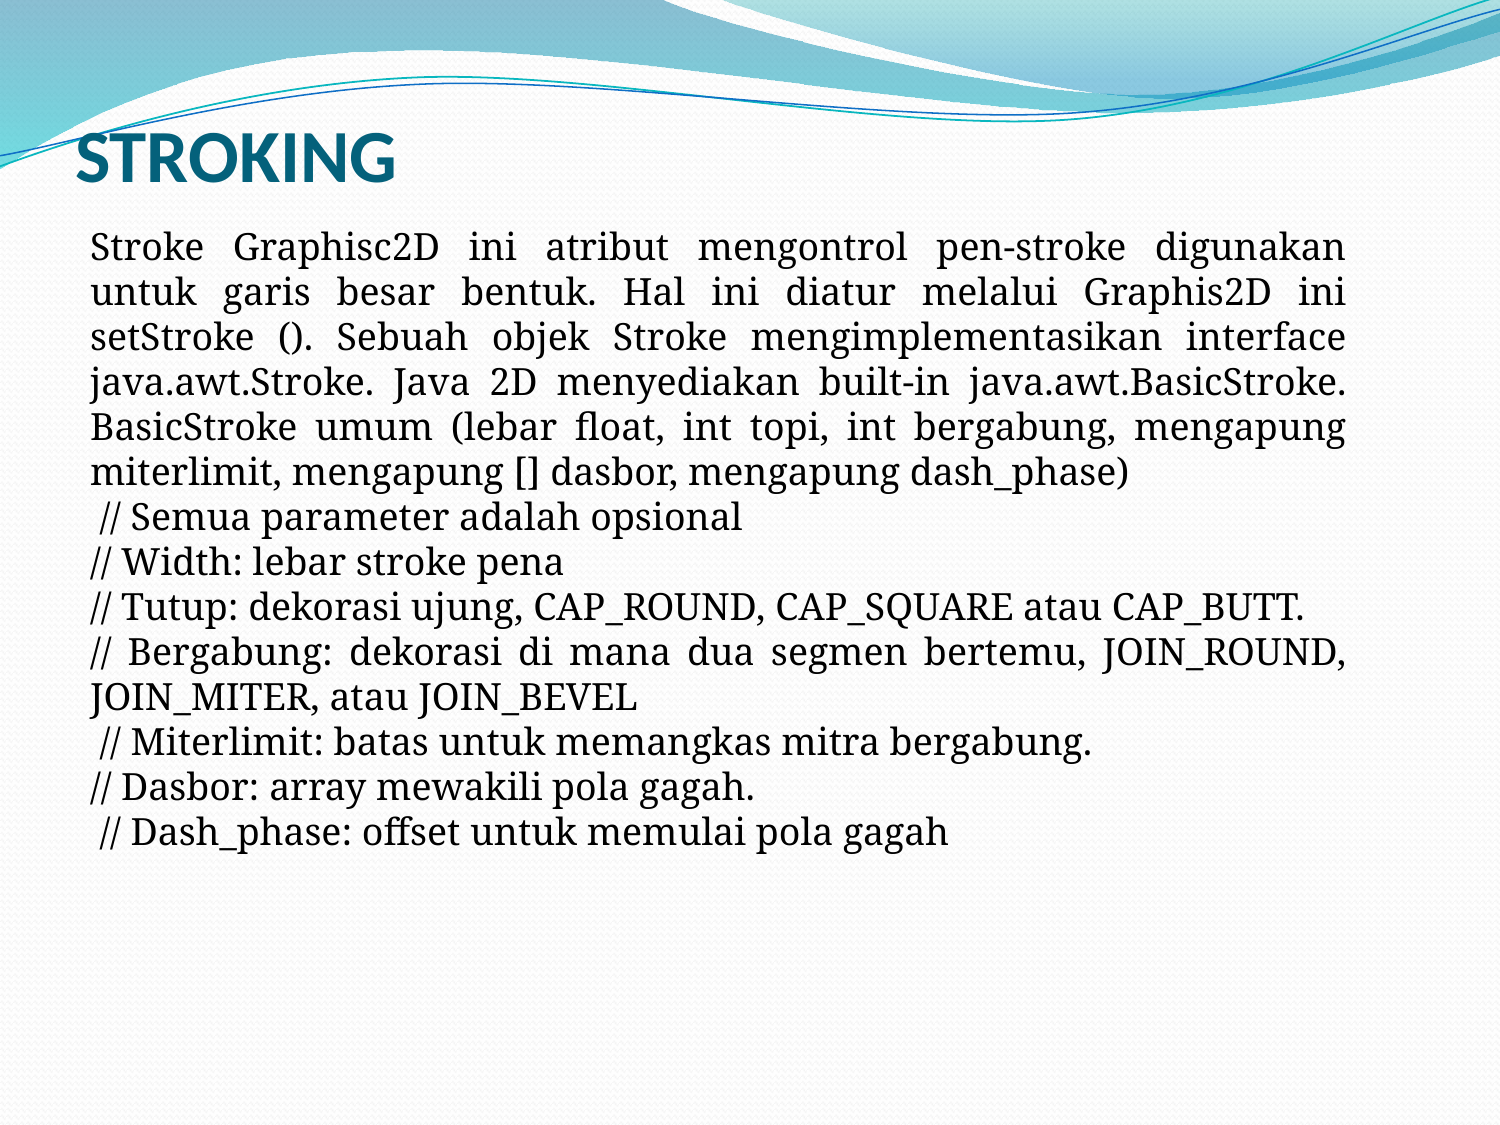

# STROKING
Stroke Graphisc2D ini atribut mengontrol pen-stroke digunakan untuk garis besar bentuk. Hal ini diatur melalui Graphis2D ini setStroke (). Sebuah objek Stroke mengimplementasikan interface java.awt.Stroke. Java 2D menyediakan built-in java.awt.BasicStroke. BasicStroke umum (lebar float, int topi, int bergabung, mengapung miterlimit, mengapung [] dasbor, mengapung dash_phase)
 // Semua parameter adalah opsional
// Width: lebar stroke pena
// Tutup: dekorasi ujung, CAP_ROUND, CAP_SQUARE atau CAP_BUTT.
// Bergabung: dekorasi di mana dua segmen bertemu, JOIN_ROUND, JOIN_MITER, atau JOIN_BEVEL
 // Miterlimit: batas untuk memangkas mitra bergabung.
// Dasbor: array mewakili pola gagah.
 // Dash_phase: offset untuk memulai pola gagah